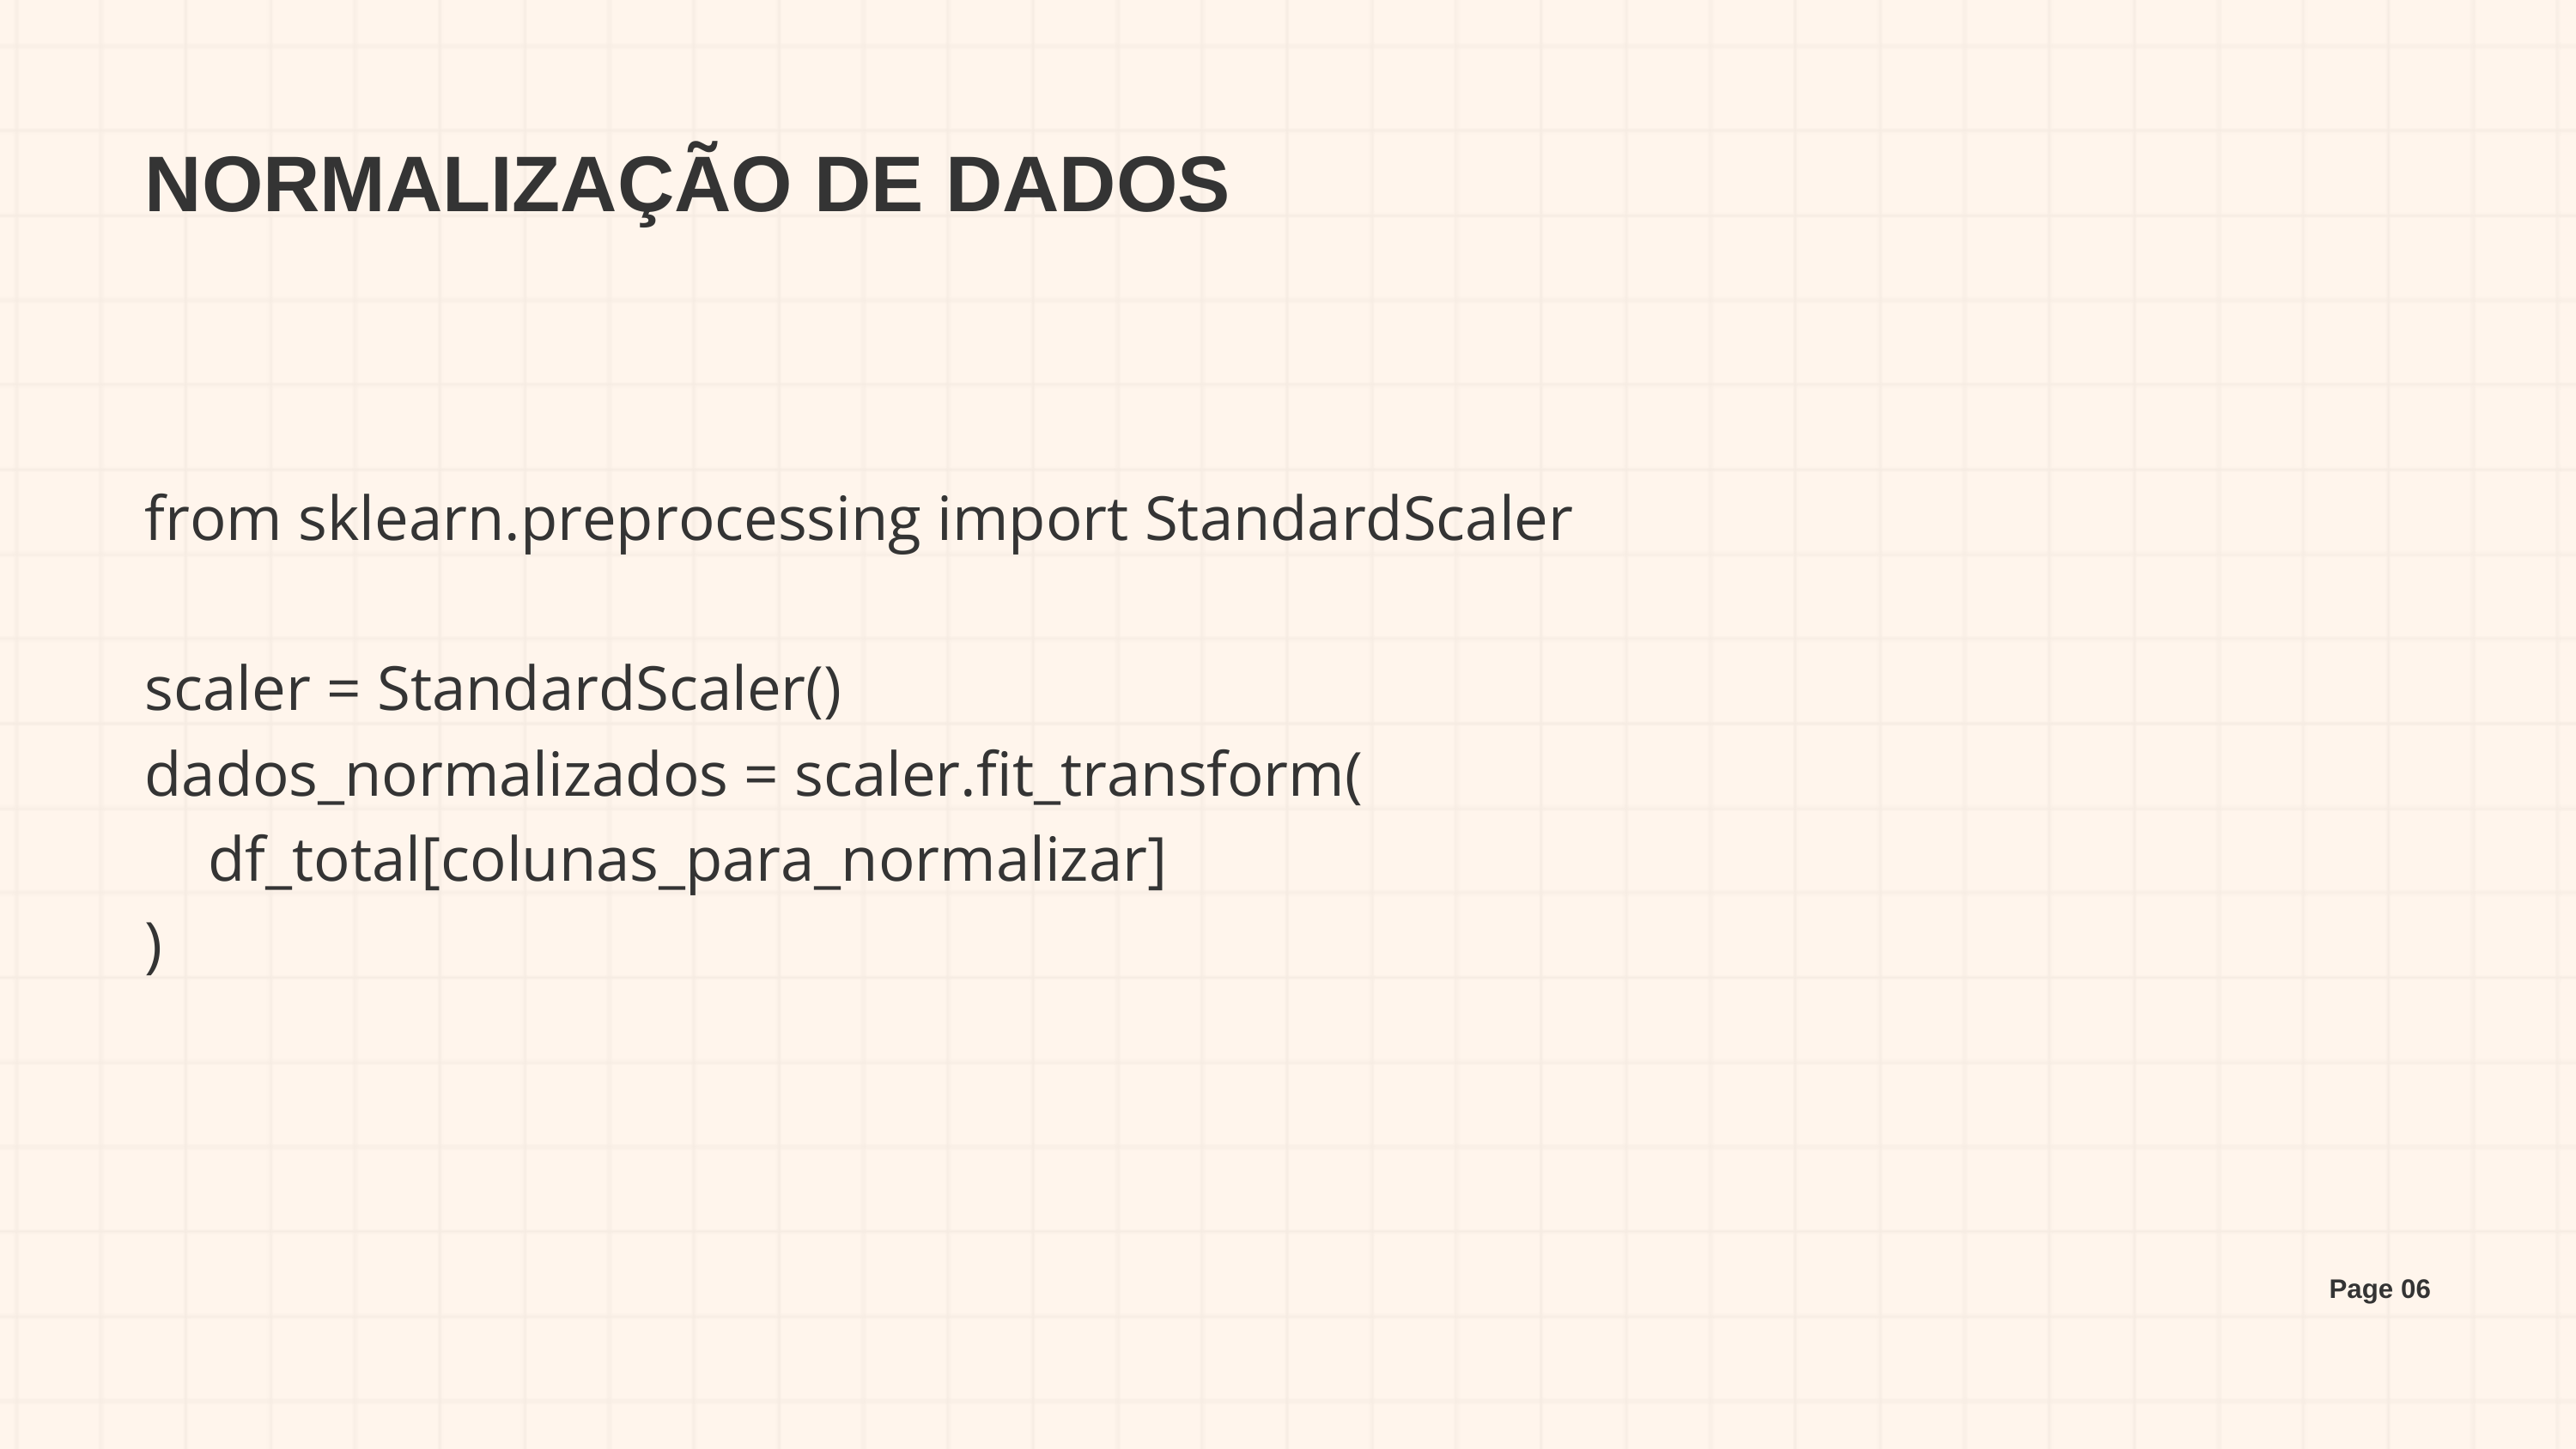

NORMALIZAÇÃO DE DADOS
from sklearn.preprocessing import StandardScaler

scaler = StandardScaler()
dados_normalizados = scaler.fit_transform(
    df_total[colunas_para_normalizar]
)
Page 06